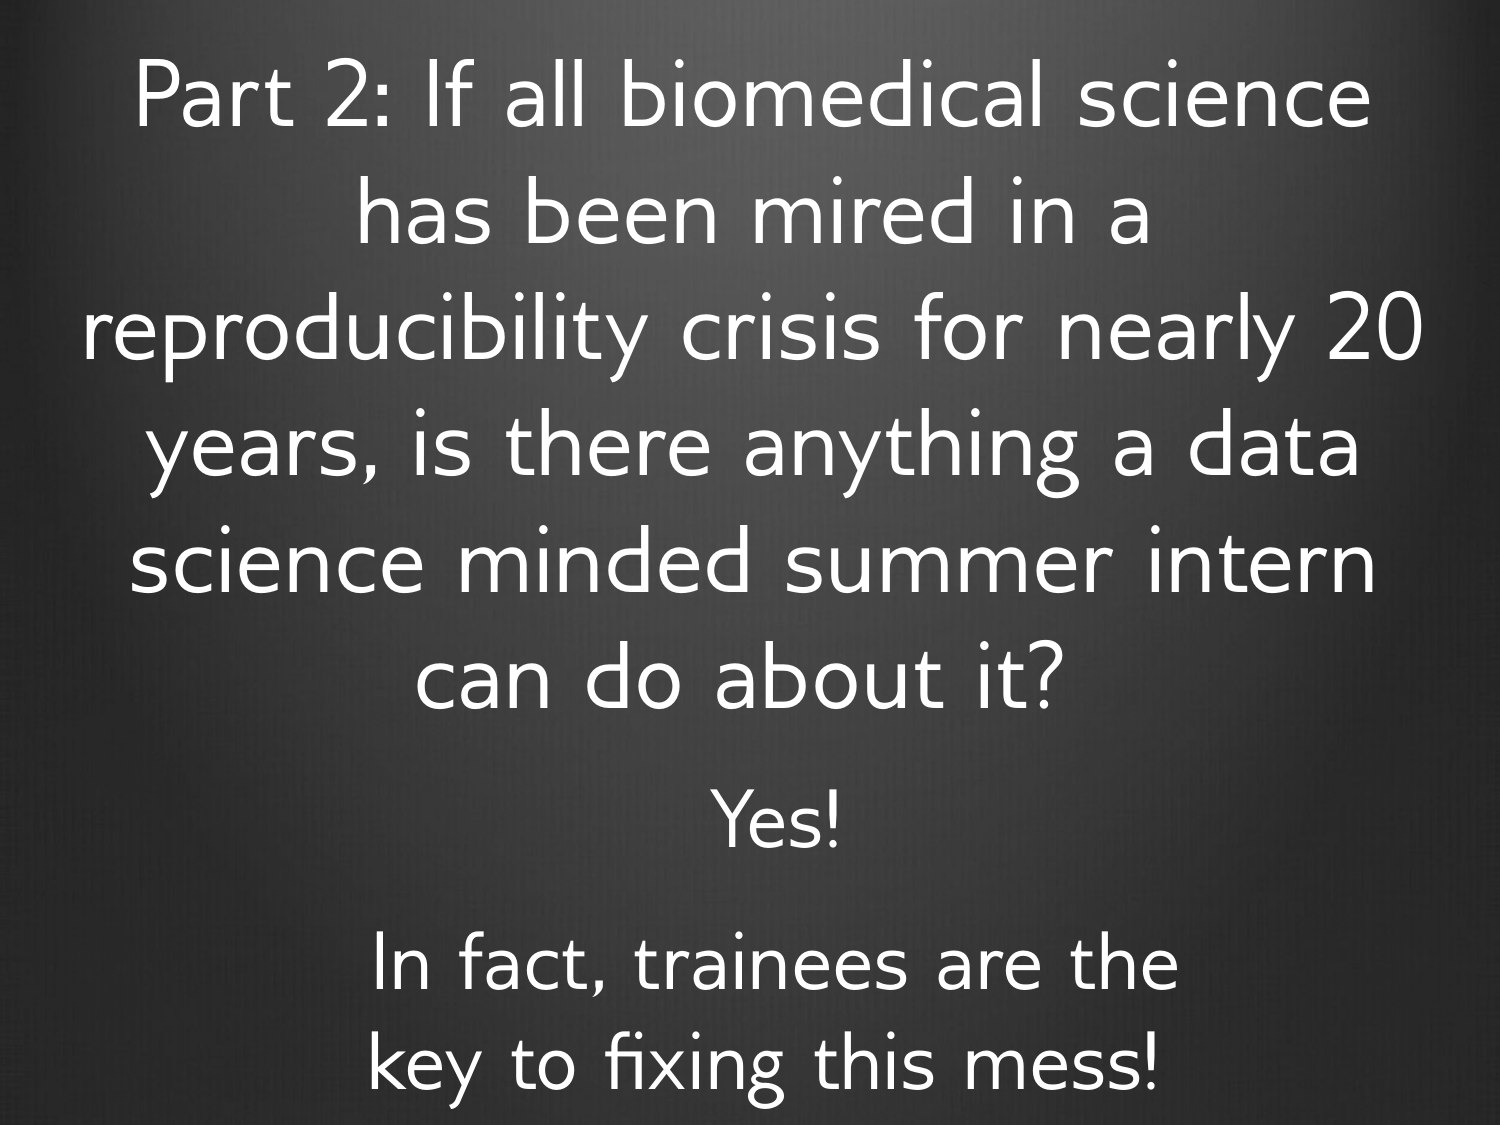

# Part 2: If all biomedical science has been mired in a reproducibility crisis for nearly 20 years, is there anything a data science minded summer intern can do about it?
Yes!
In fact, trainees are the key to fixing this mess!